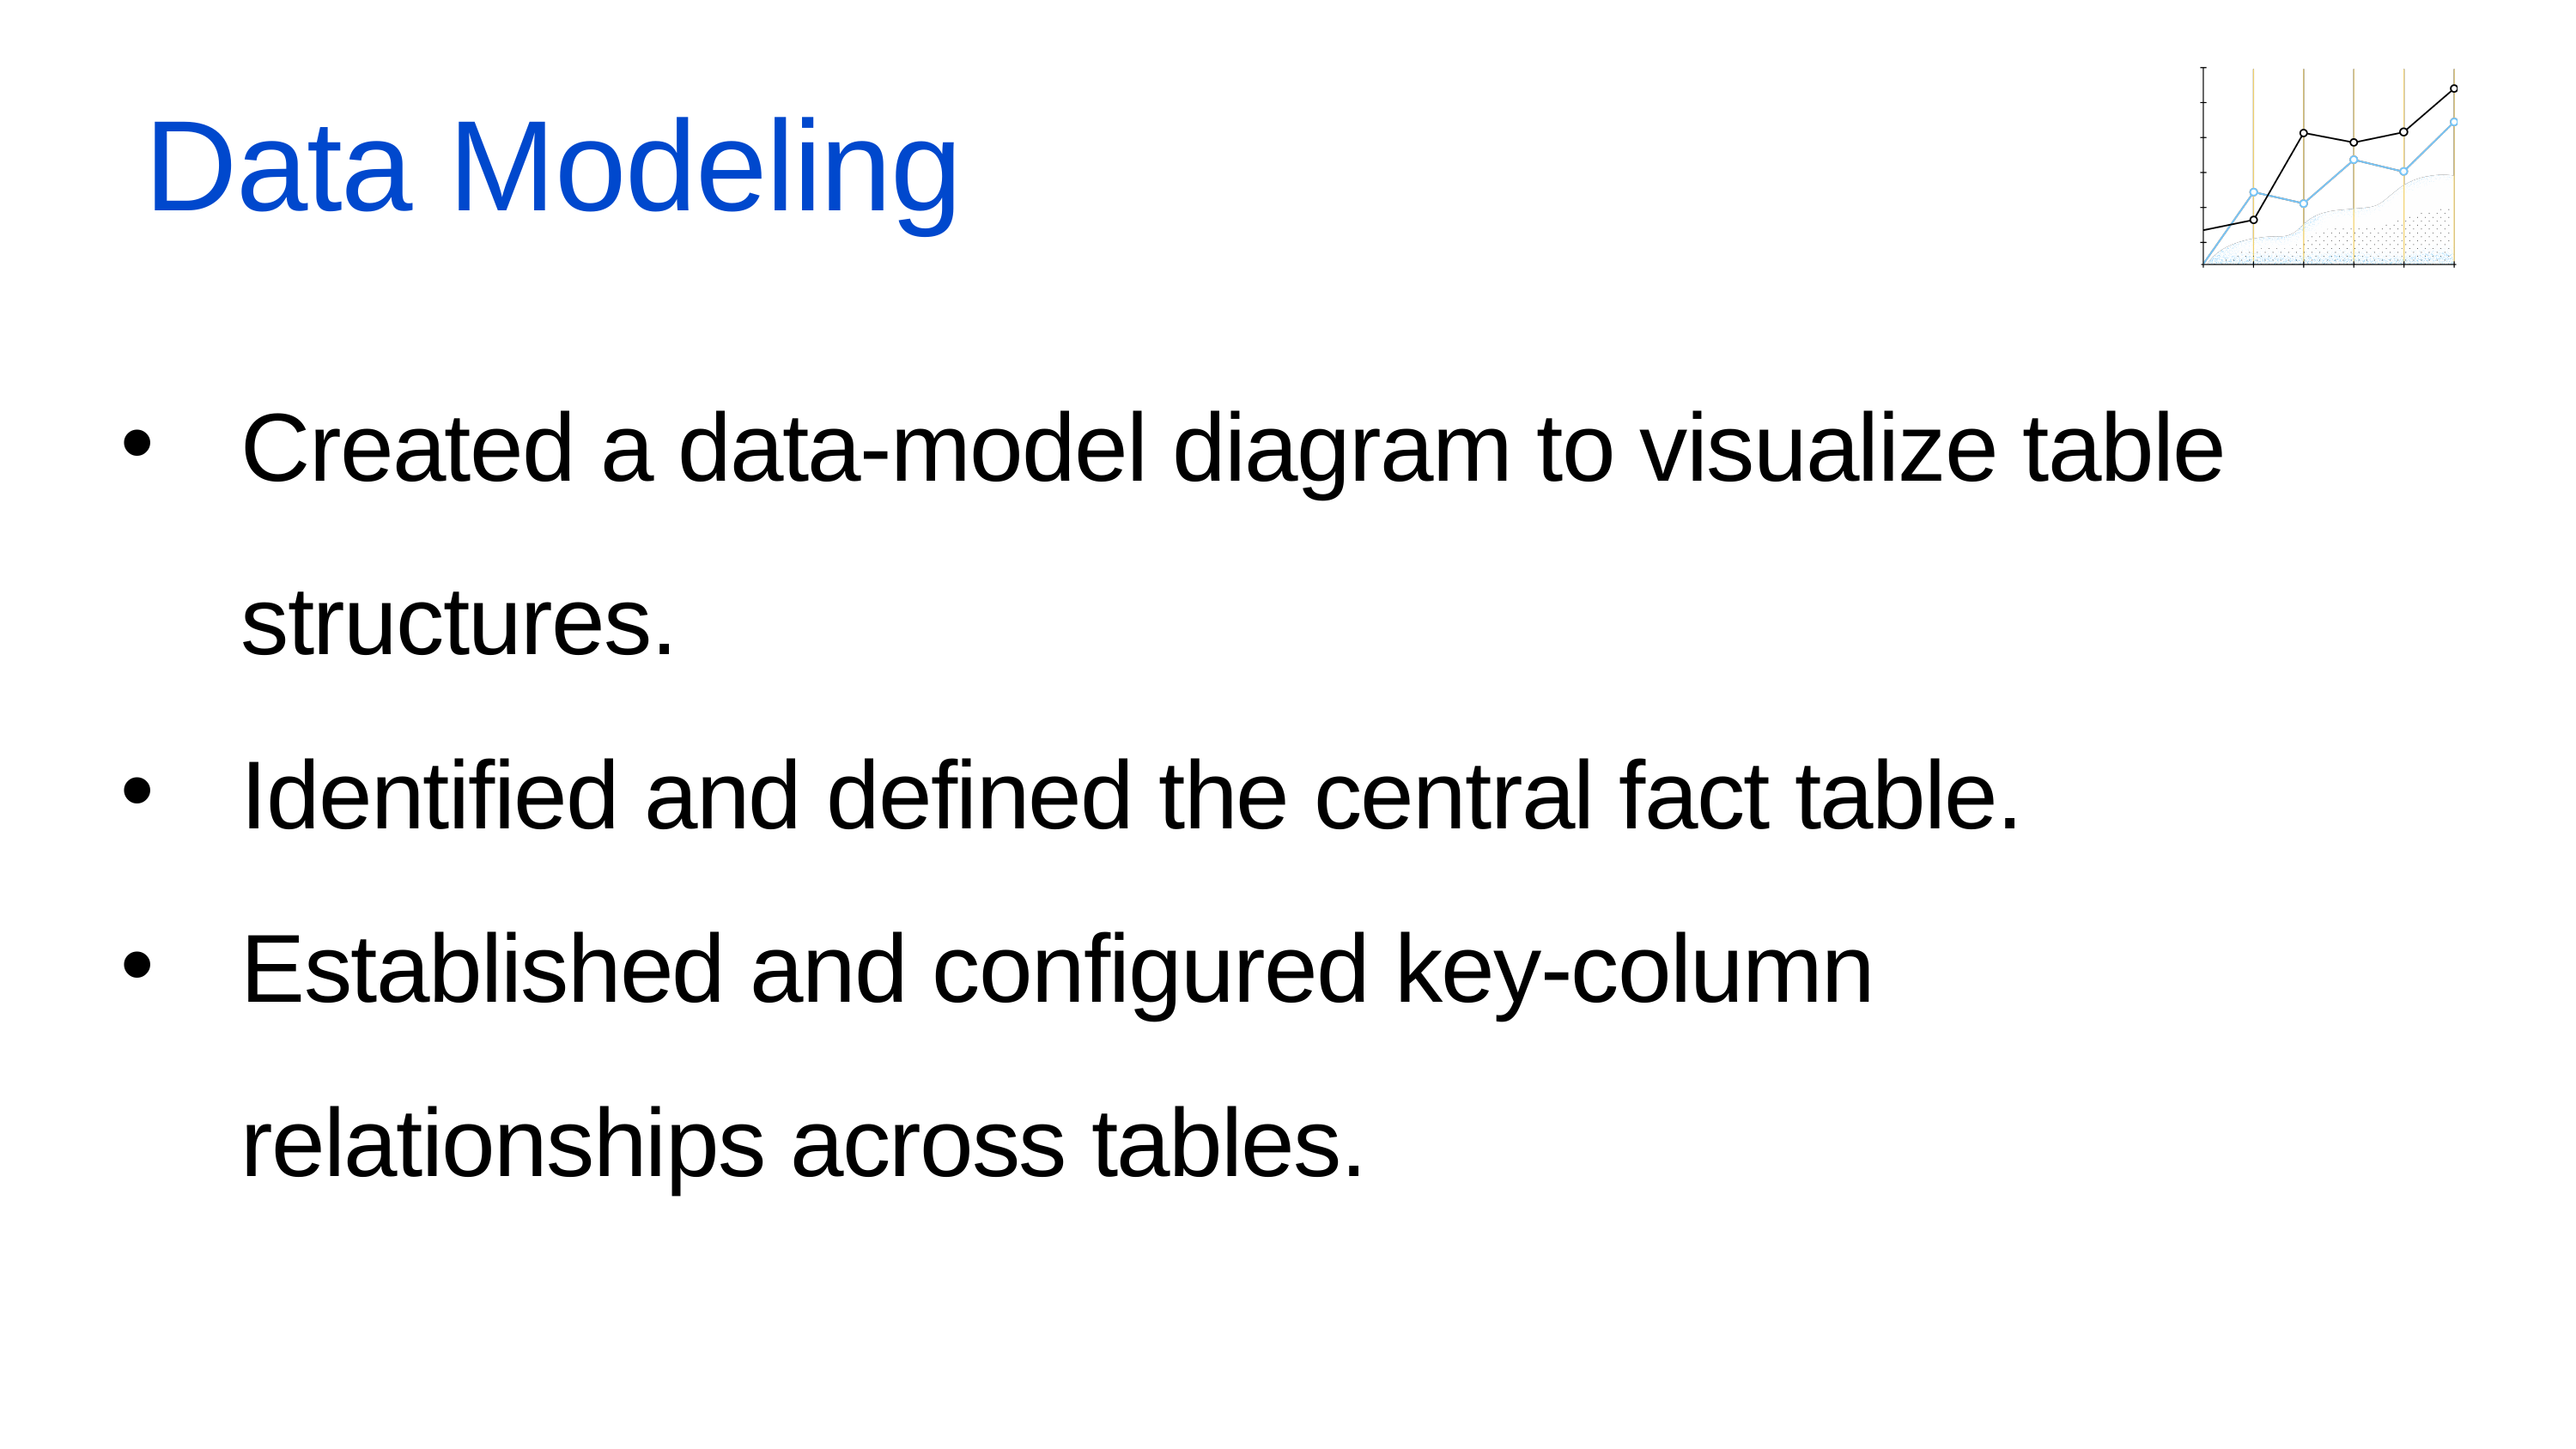

Data Modeling

Created a data-model diagram to visualize table structures.
Identified and defined the central fact table.
Established and configured key-column relationships across tables.